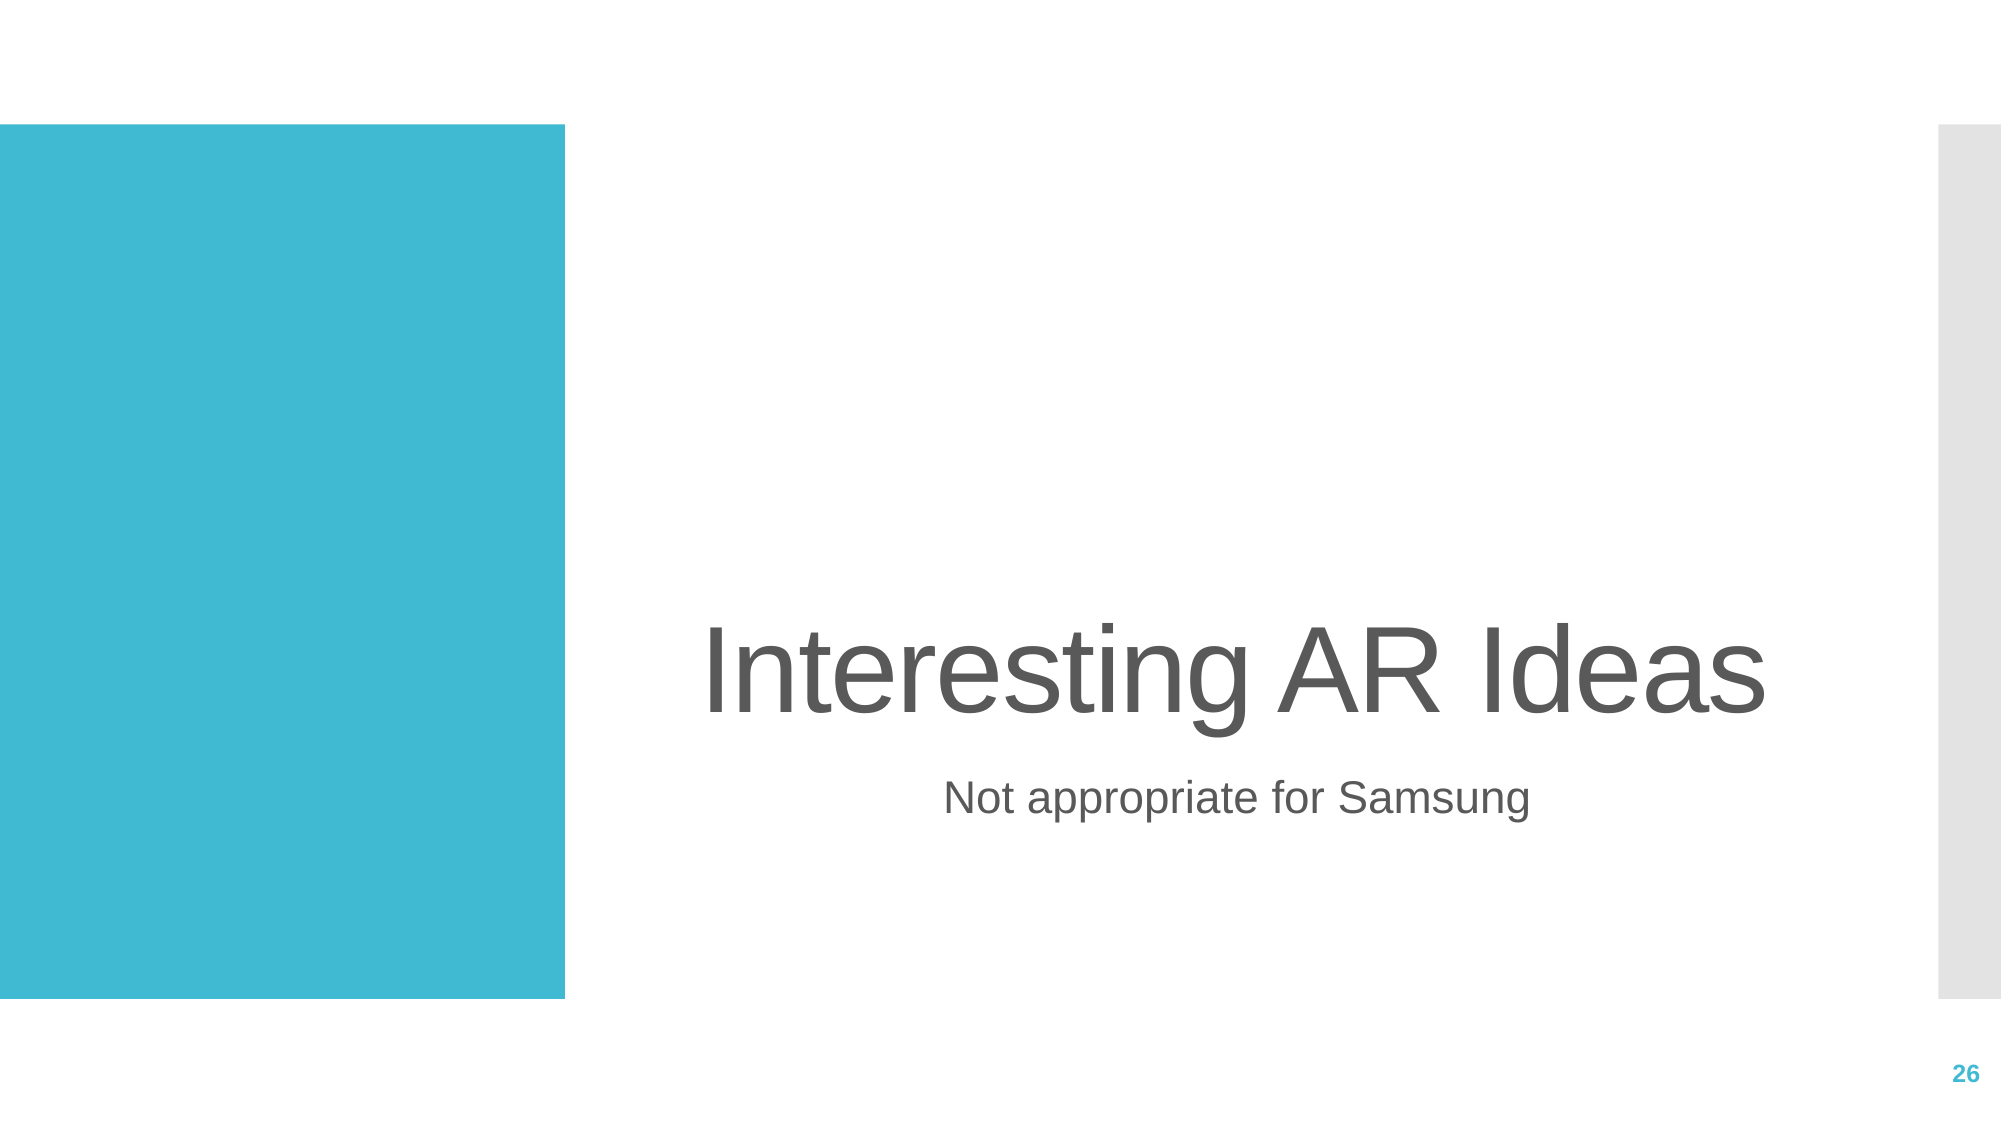

# Interesting AR Ideas
Not appropriate for Samsung
26